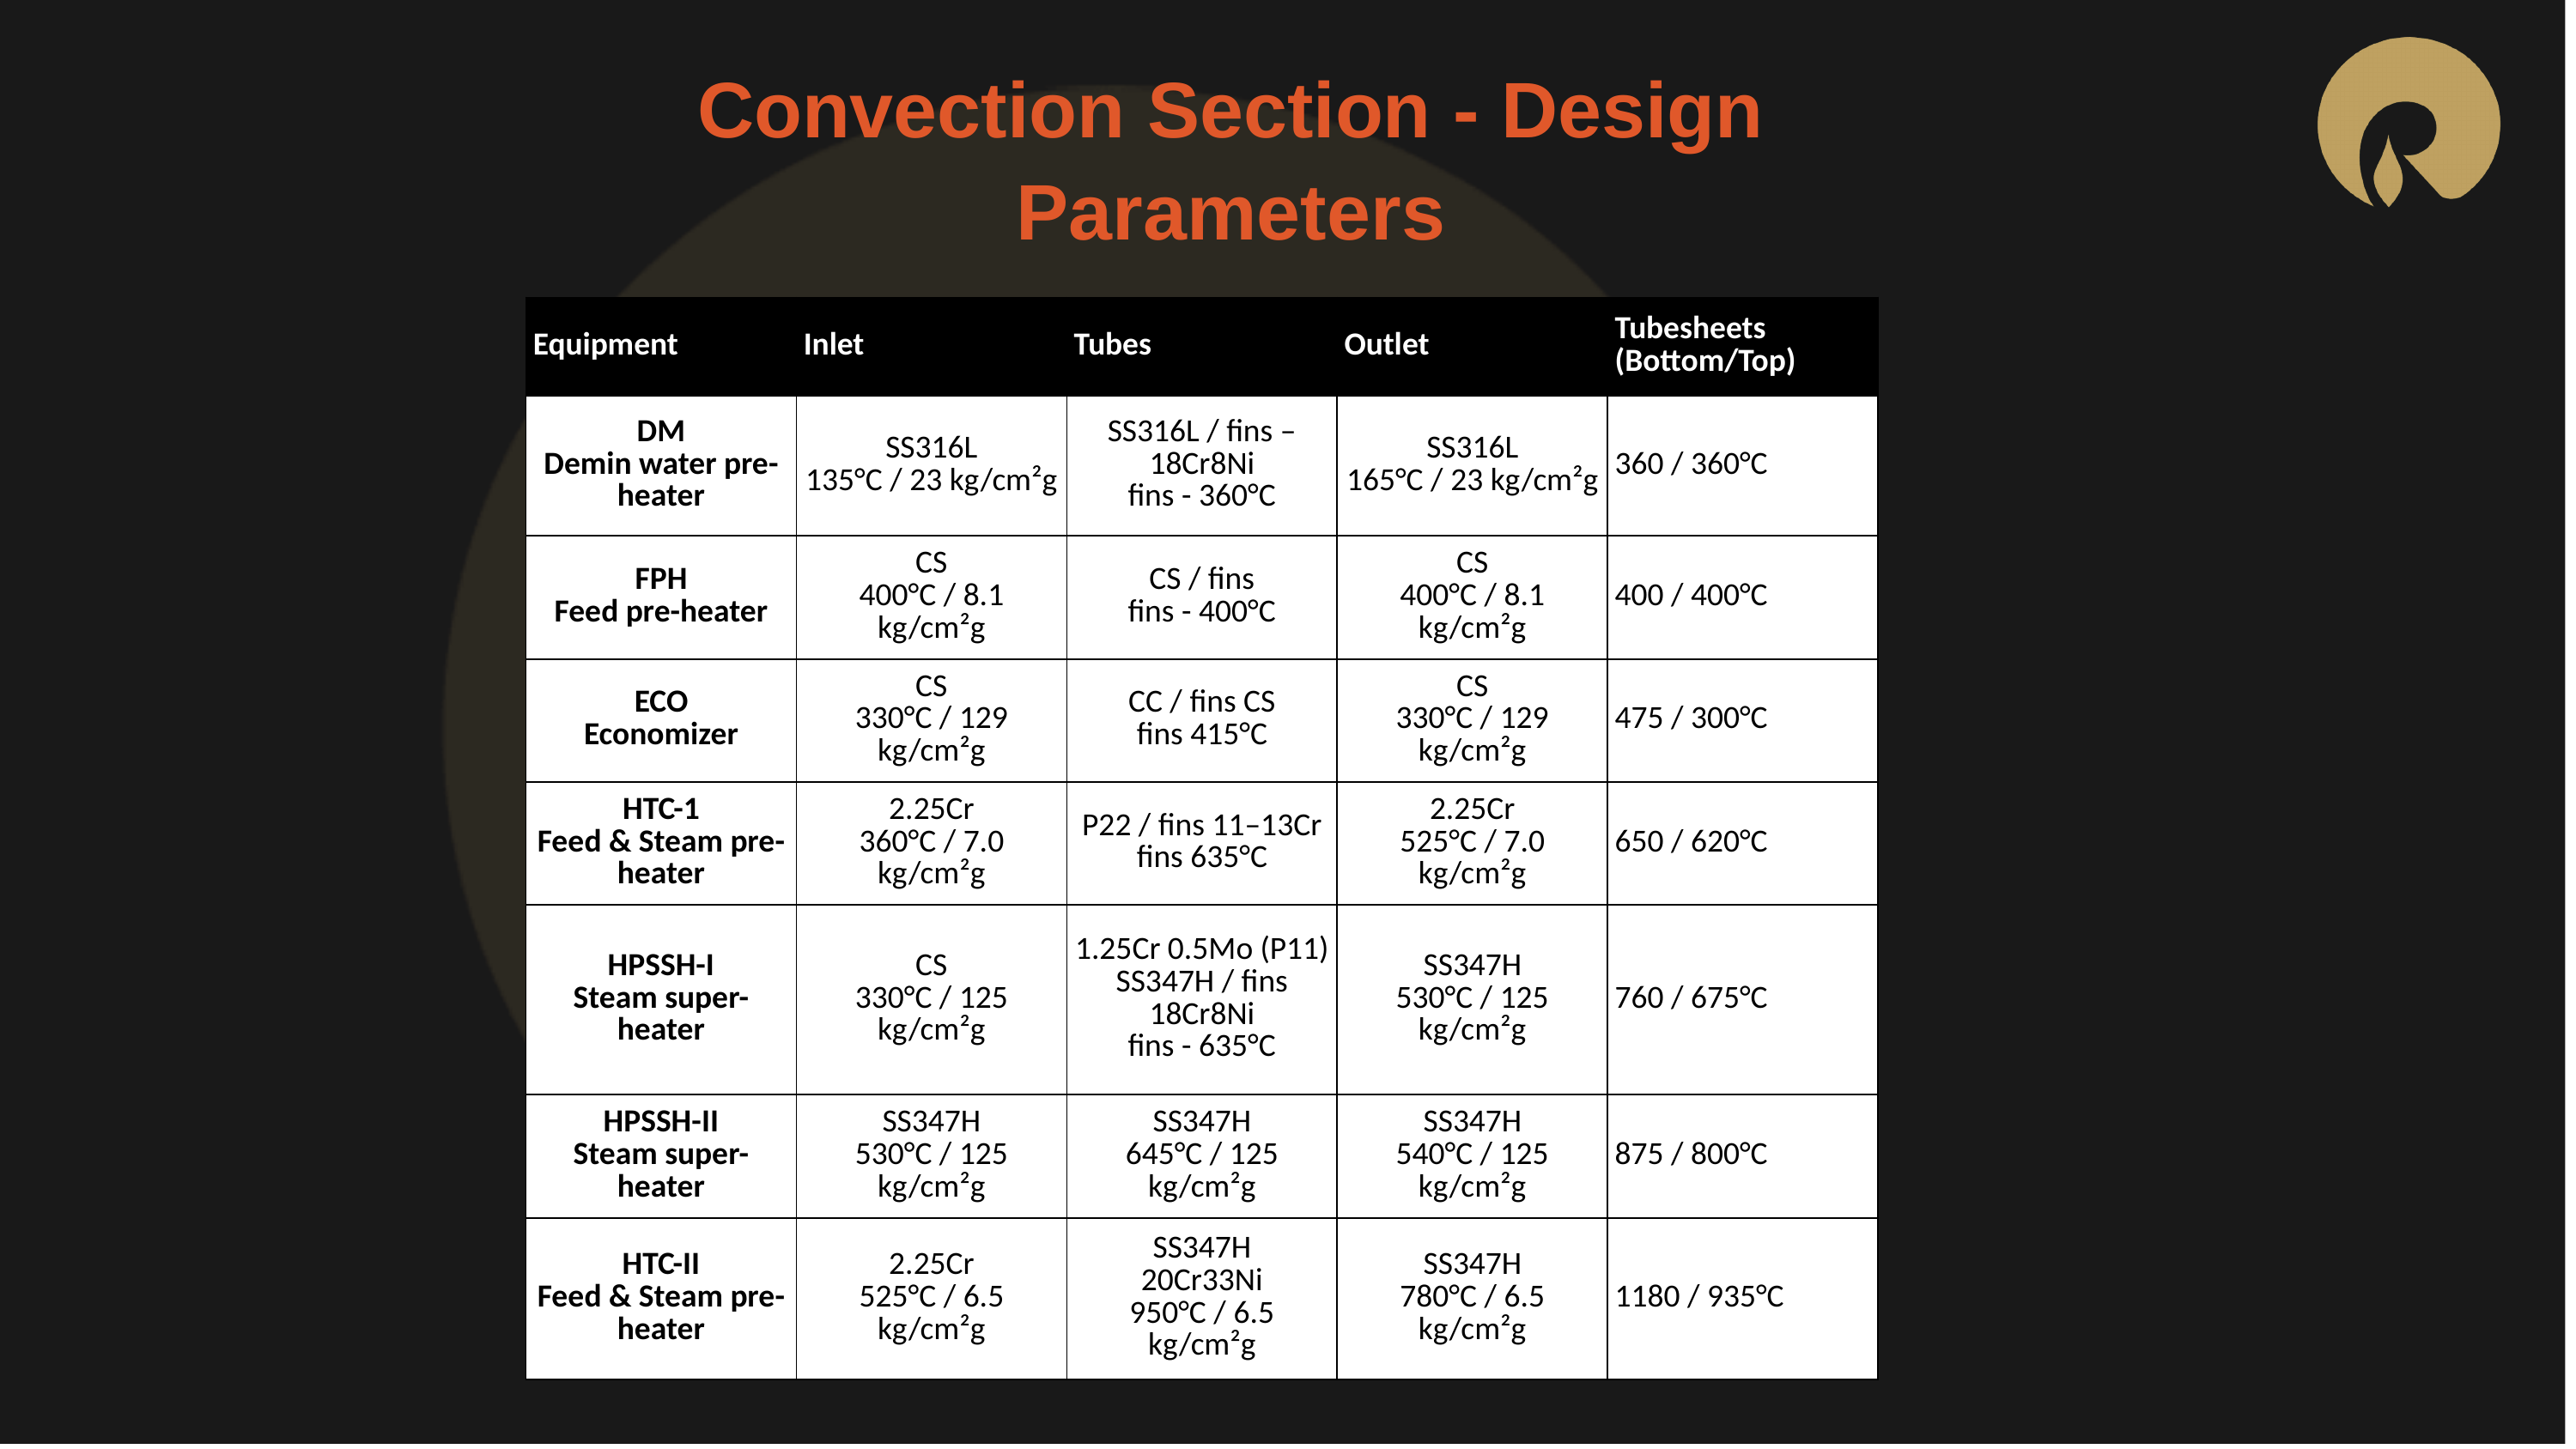

Convection Section - Design Parameters

| Equipment | Inlet | Tubes | Outlet | Tubesheets (Bottom/Top) |
| --- | --- | --- | --- | --- |
| DM Demin water pre-heater | SS316L 135°C / 23 kg/cm²g | SS316L / fins – 18Cr8Ni fins - 360°C | SS316L 165°C / 23 kg/cm²g | 360 / 360°C |
| FPH Feed pre-heater | CS 400°C / 8.1 kg/cm²g | CS / fins fins - 400°C | CS 400°C / 8.1 kg/cm²g | 400 / 400°C |
| ECO Economizer | CS 330°C / 129 kg/cm²g | CC / fins CS fins 415°C | CS 330°C / 129 kg/cm²g | 475 / 300°C |
| HTC-1 Feed & Steam pre-heater | 2.25Cr 360°C / 7.0 kg/cm²g | P22 / fins 11–13Cr fins 635°C | 2.25Cr 525°C / 7.0 kg/cm²g | 650 / 620°C |
| HPSSH-I Steam super-heater | CS 330°C / 125 kg/cm²g | 1.25Cr 0.5Mo (P11) SS347H / fins 18Cr8Ni fins - 635°C | SS347H 530°C / 125 kg/cm²g | 760 / 675°C |
| HPSSH-II Steam super-heater | SS347H 530°C / 125 kg/cm²g | SS347H 645°C / 125 kg/cm²g | SS347H 540°C / 125 kg/cm²g | 875 / 800°C |
| HTC-II Feed & Steam pre-heater | 2.25Cr 525°C / 6.5 kg/cm²g | SS347H 20Cr33Ni 950°C / 6.5 kg/cm²g | SS347H 780°C / 6.5 kg/cm²g | 1180 / 935°C |